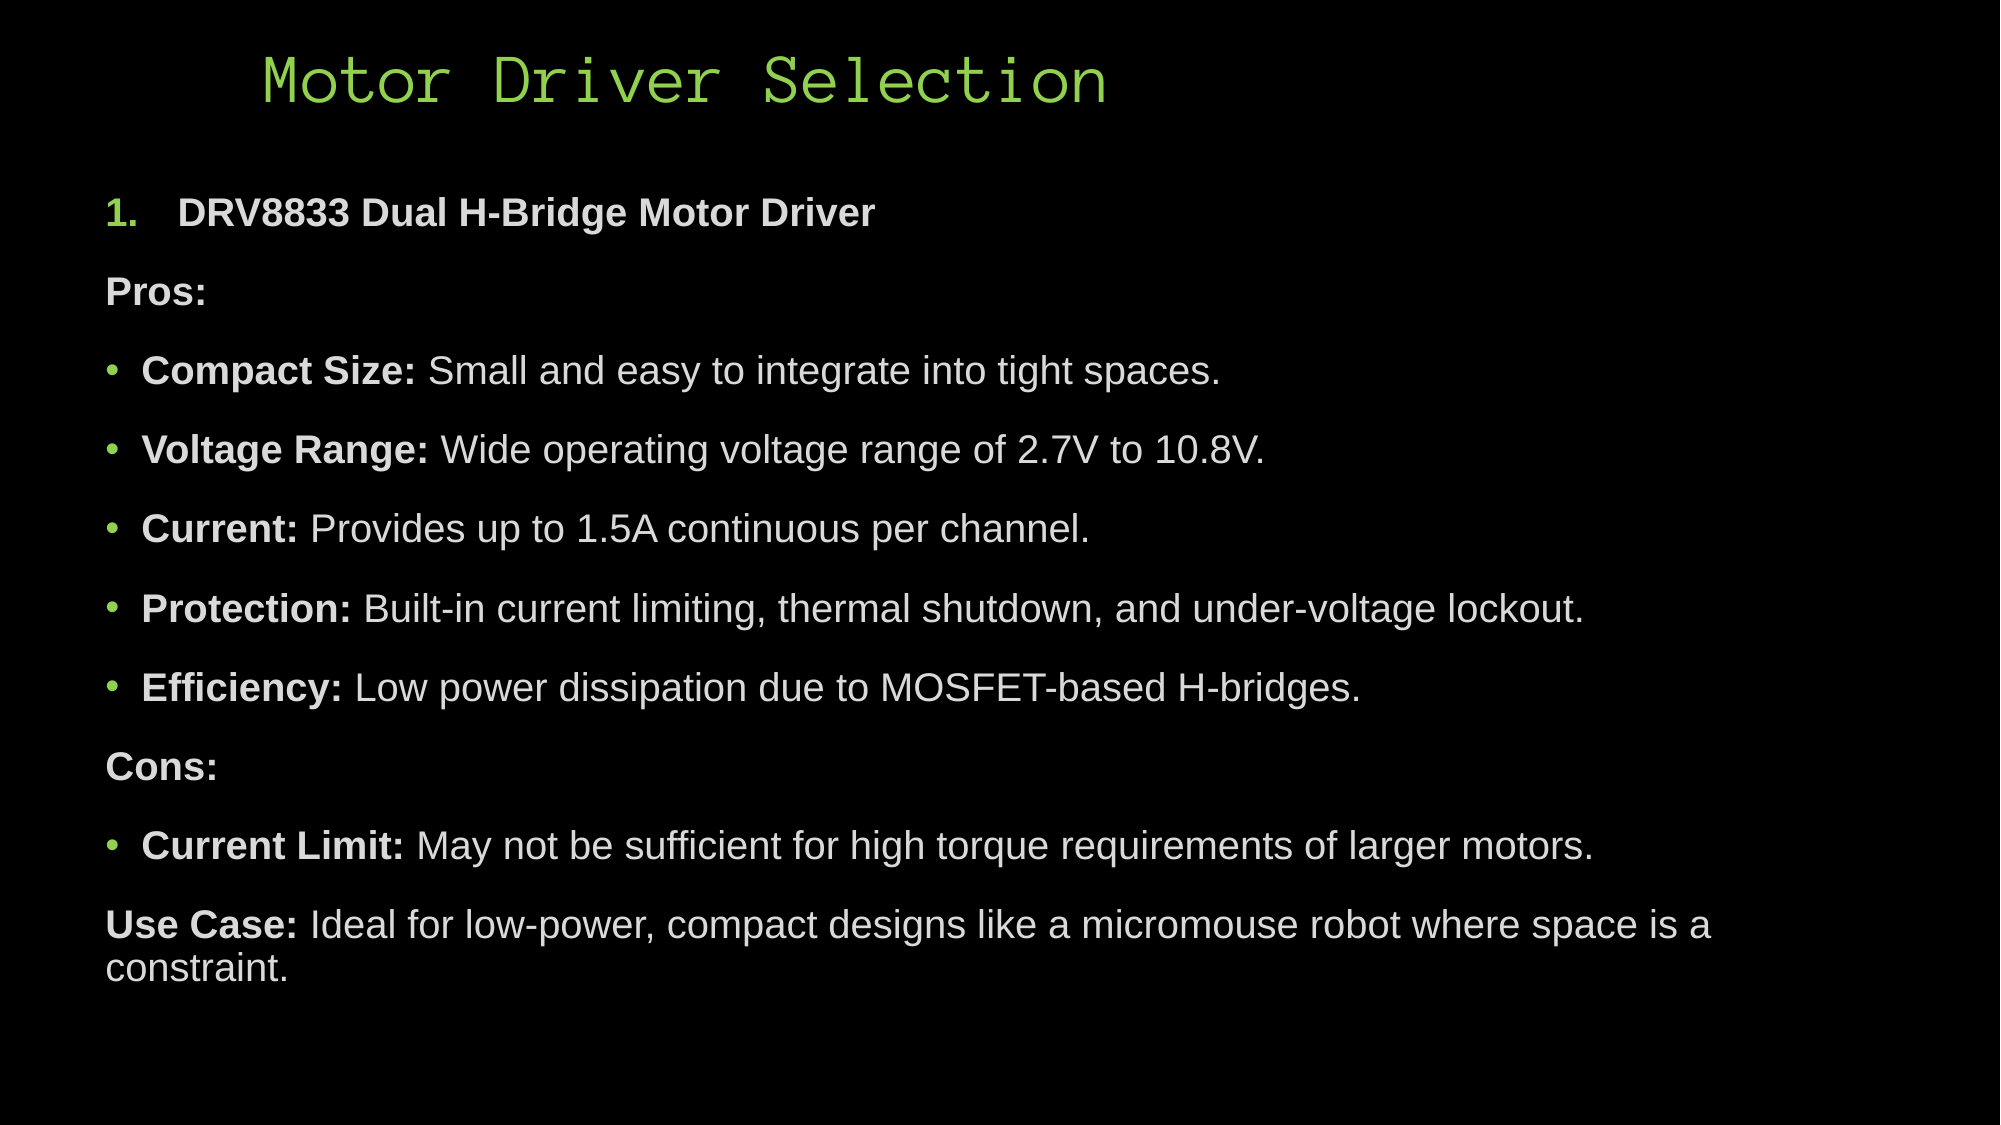

# Motor Driver Selection
DRV8833 Dual H-Bridge Motor Driver
Pros:
Compact Size: Small and easy to integrate into tight spaces.
Voltage Range: Wide operating voltage range of 2.7V to 10.8V.
Current: Provides up to 1.5A continuous per channel.
Protection: Built-in current limiting, thermal shutdown, and under-voltage lockout.
Efficiency: Low power dissipation due to MOSFET-based H-bridges.
Cons:
Current Limit: May not be sufficient for high torque requirements of larger motors.
Use Case: Ideal for low-power, compact designs like a micromouse robot where space is a constraint.